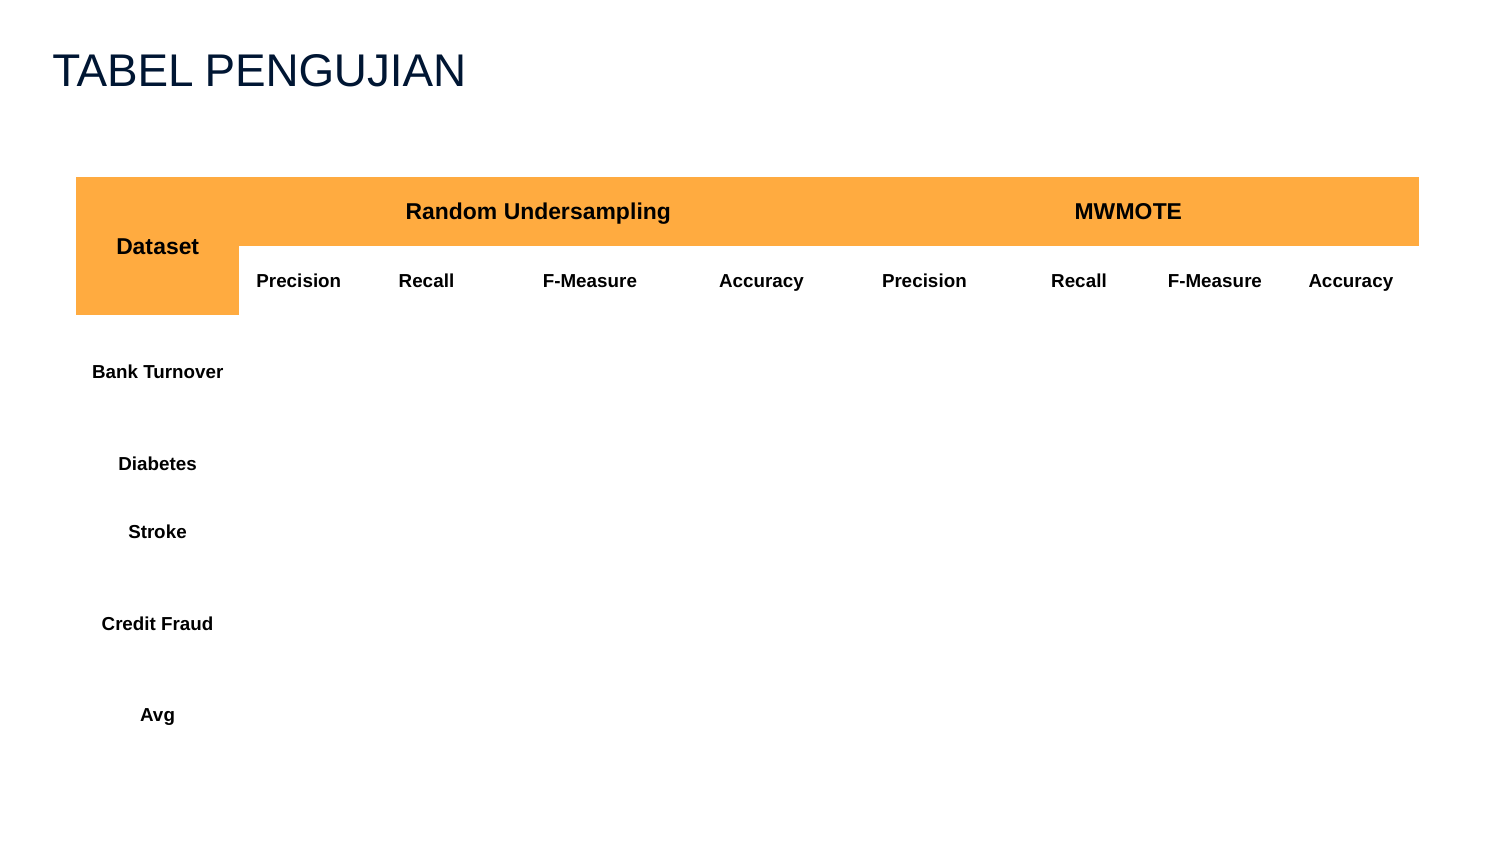

# TABEL PENGUJIAN
| Dataset | Random Undersampling |  |  |  | MWMOTE |  |  |  |
| --- | --- | --- | --- | --- | --- | --- | --- | --- |
|  | Precision | Recall | F-Measure | Accuracy | Precision | Recall | F-Measure | Accuracy |
| Bank Turnover |  |  |  |  |  |  |  |  |
| Diabetes |  |  |  |  |  |  |  |  |
| Stroke |  |  |  |  |  |  |  |  |
| Credit Fraud |  |  |  |  |  |  |  |  |
| Avg |  |  |  |  |  |  |  |  |